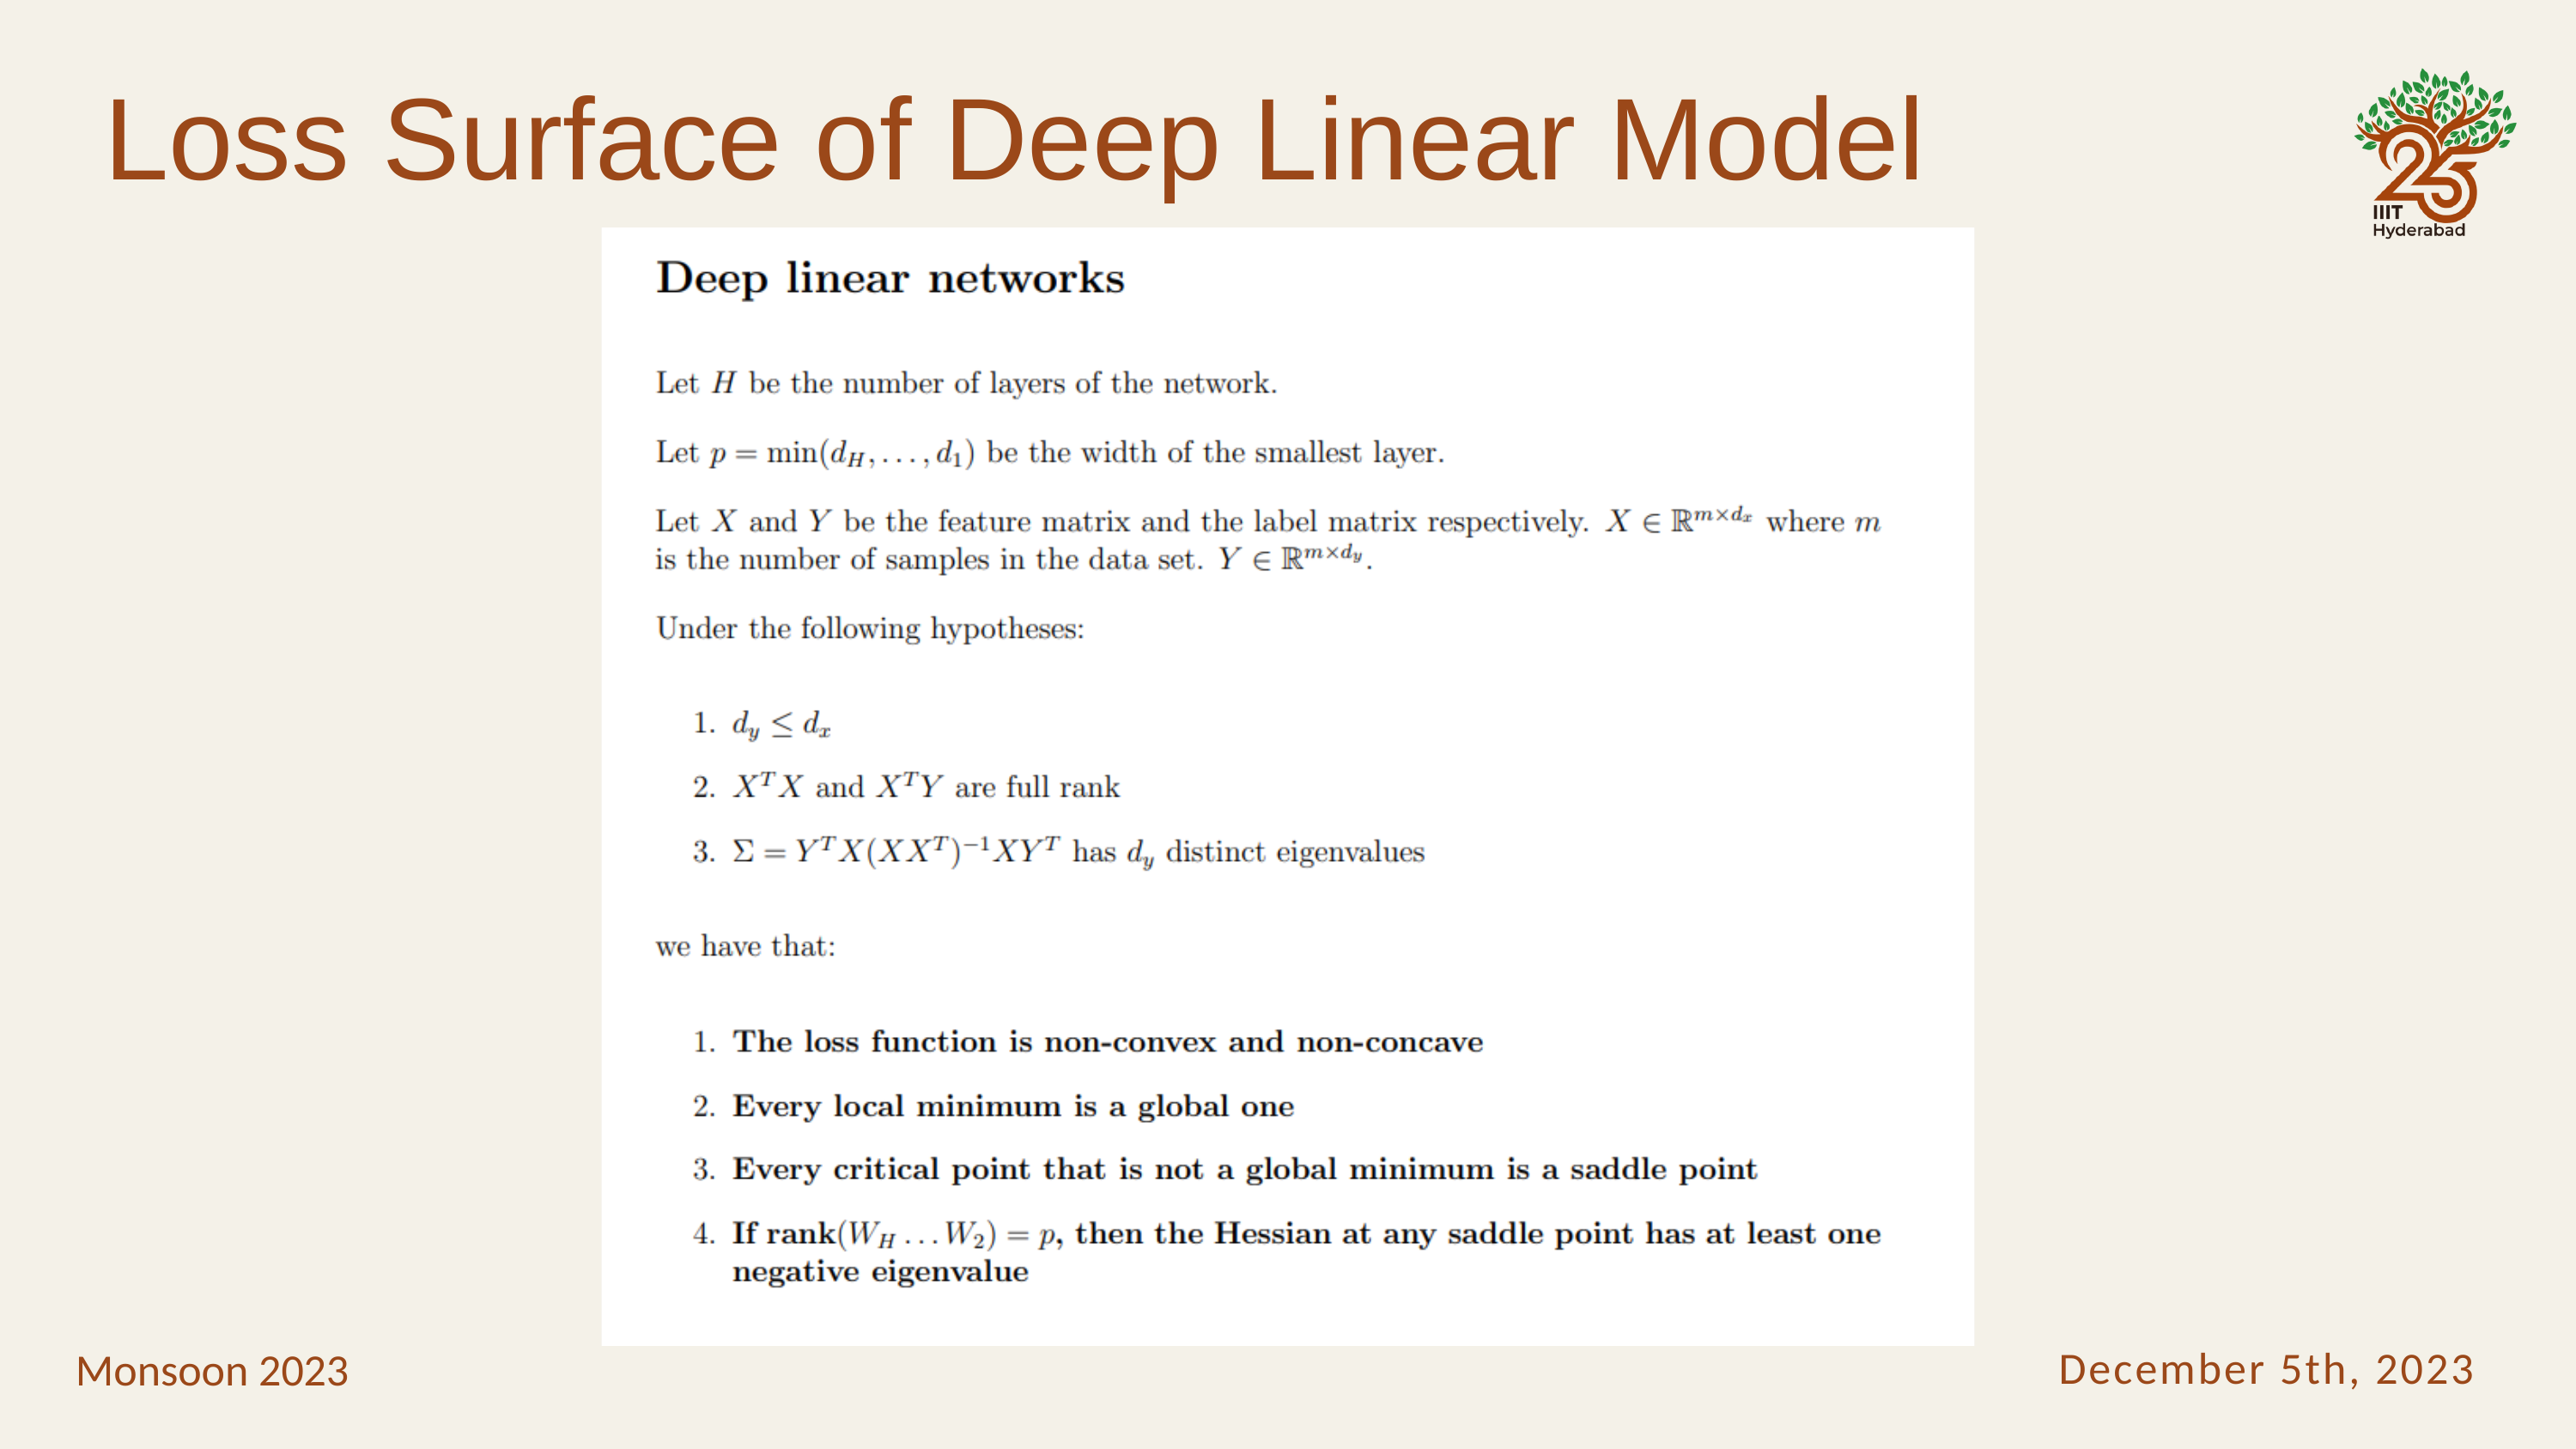

Loss Surface of Deep Linear Model

December 5th, 2023
Monsoon 2023